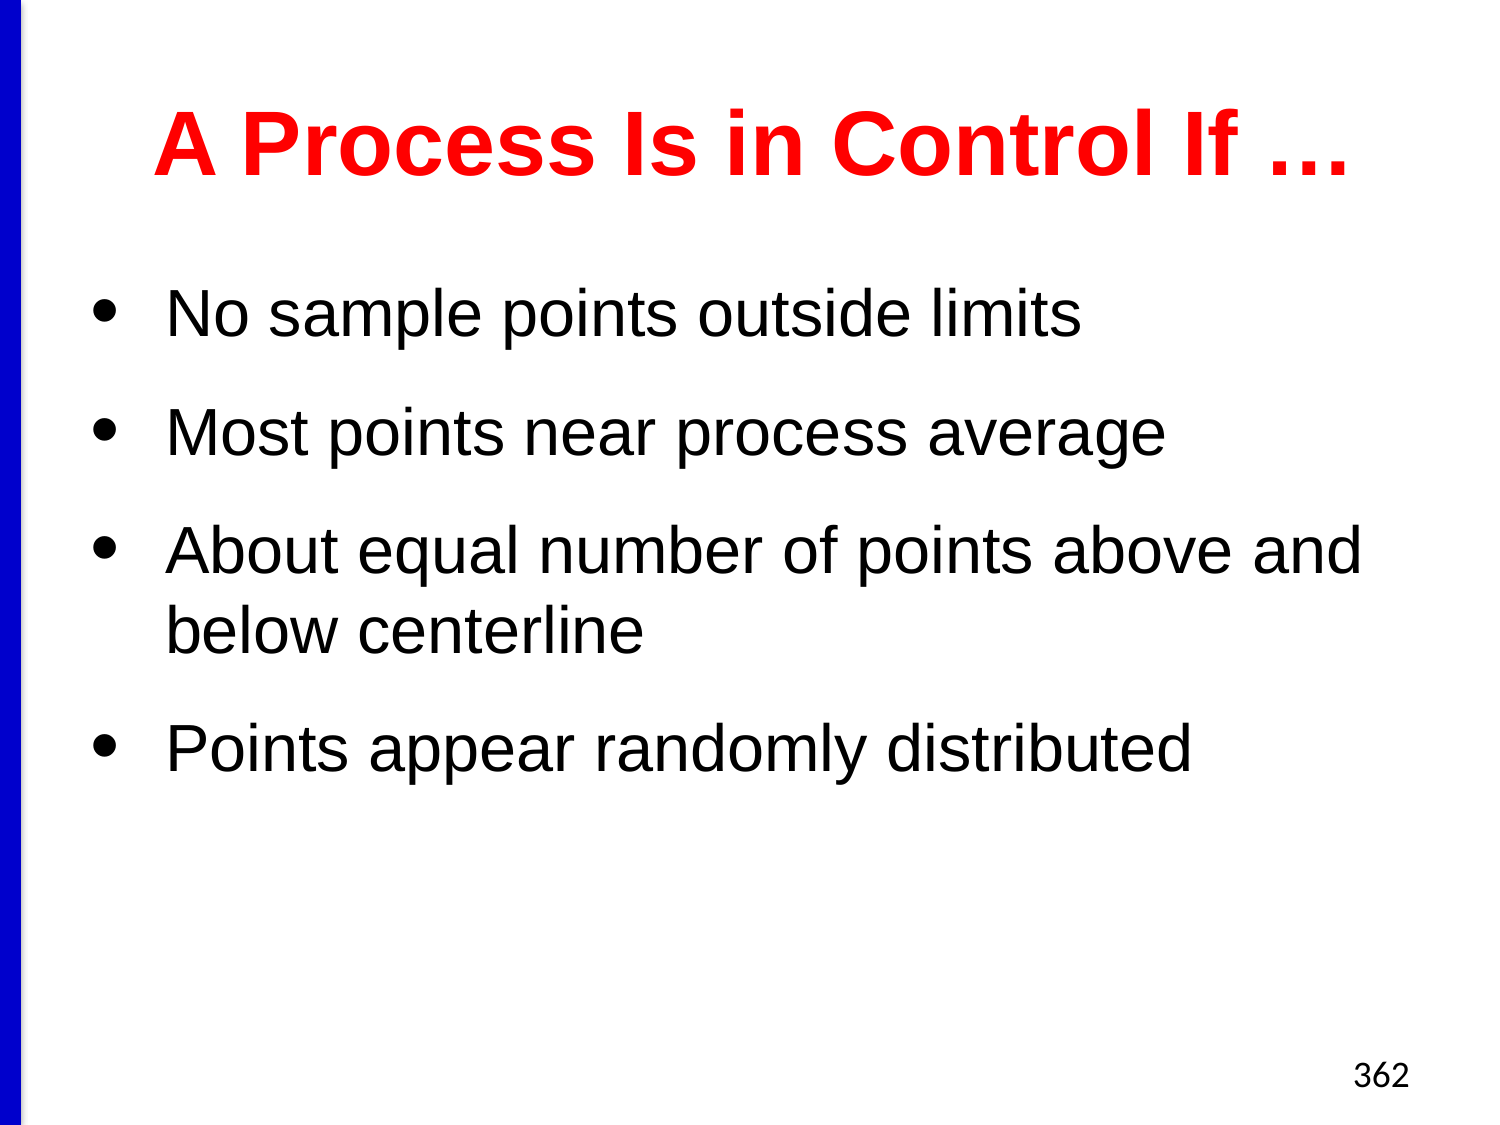

# A Process Is in Control If …
No sample points outside limits
Most points near process average
About equal number of points above and below centerline
Points appear randomly distributed

362